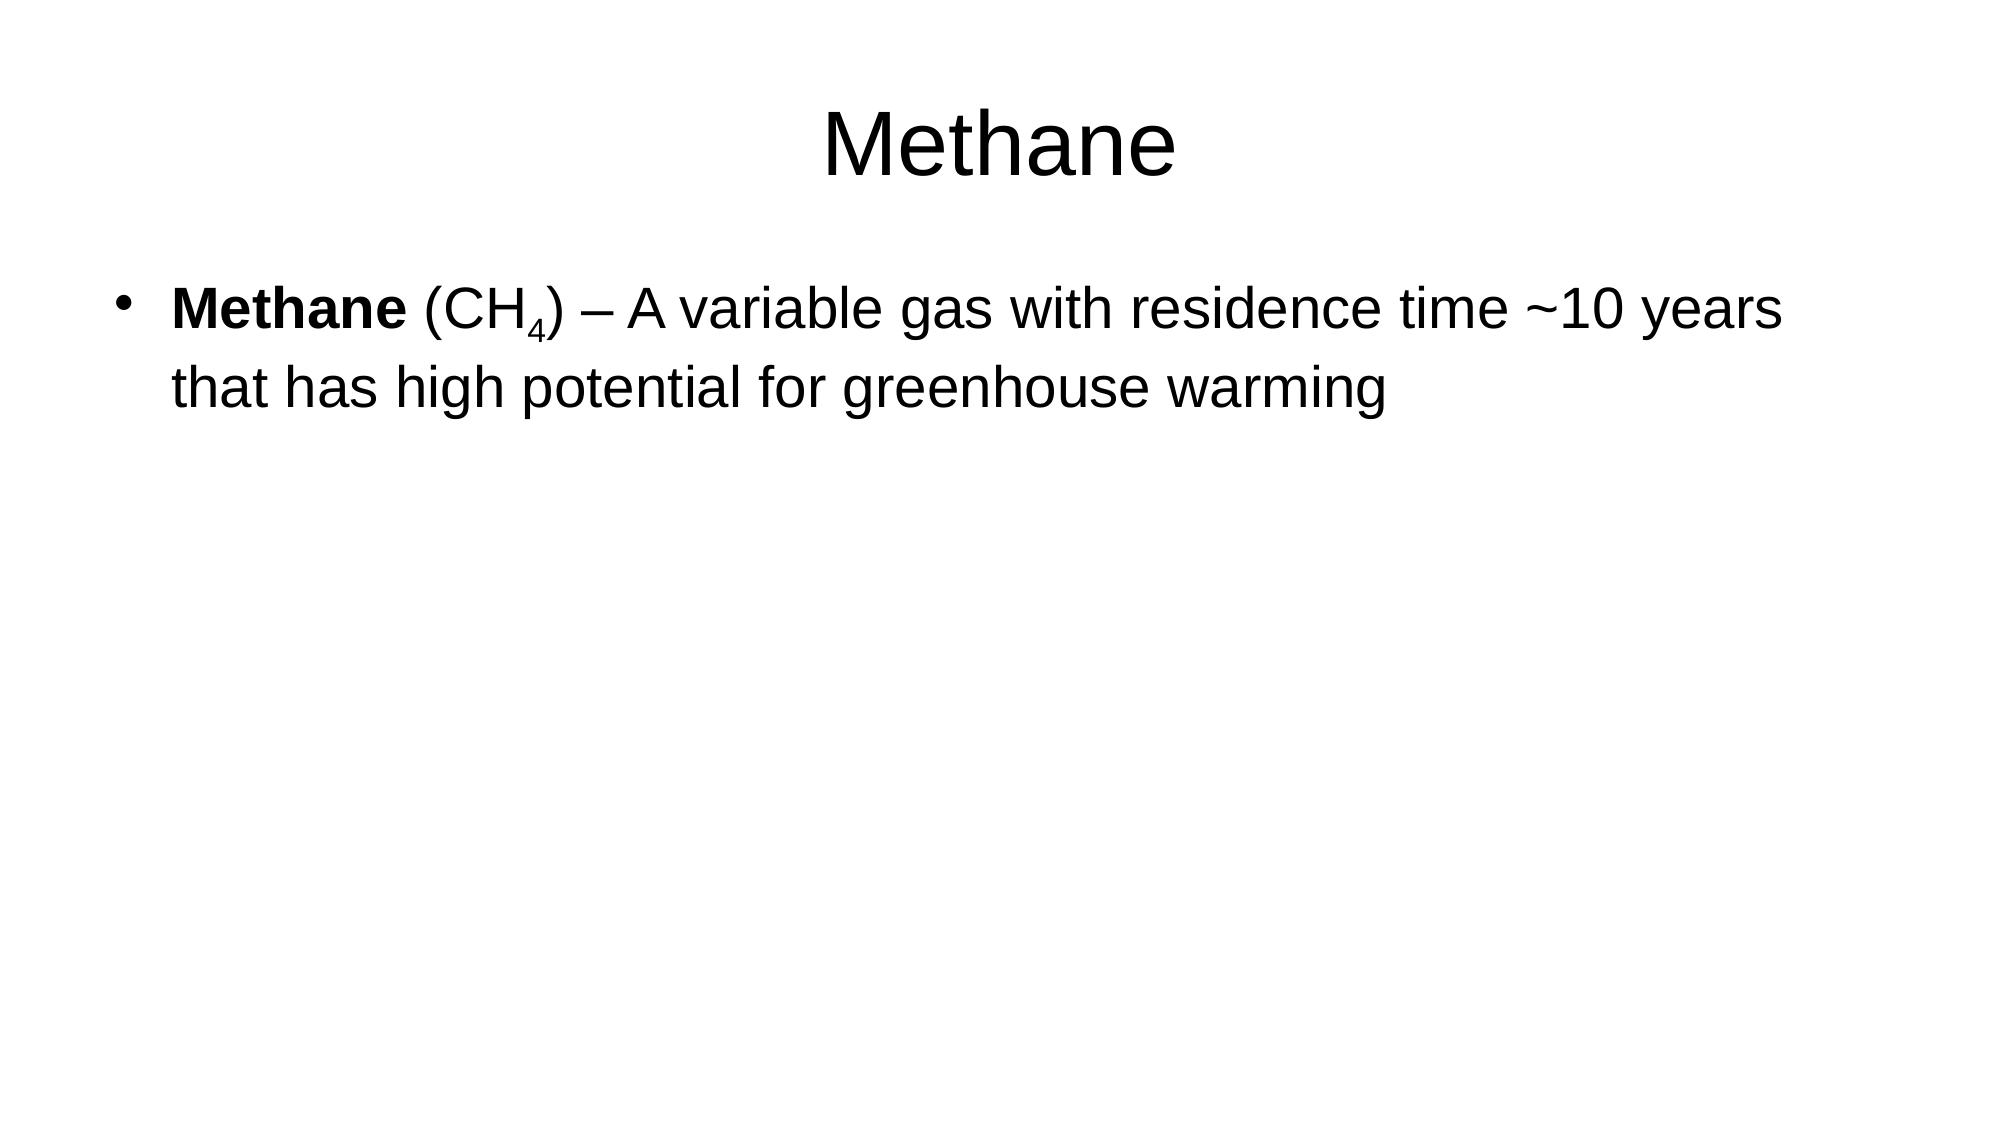

# Methane
Methane (CH4) – A variable gas with residence time ~10 years that has high potential for greenhouse warming